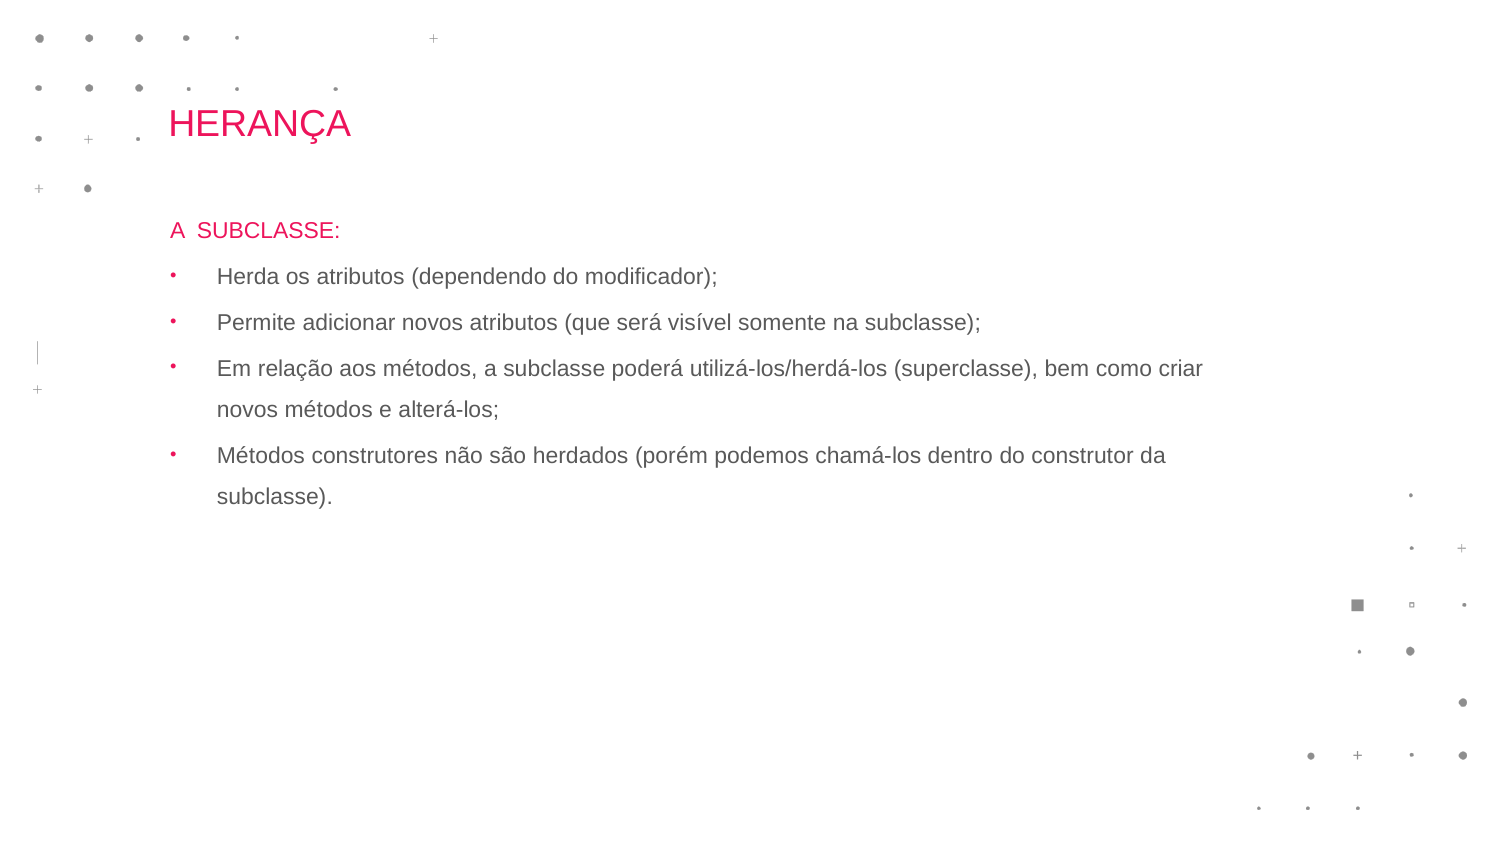

HERANÇA
A  SUBCLASSE:
Herda os atributos (dependendo do modificador);
Permite adicionar novos atributos (que será visível somente na subclasse);
Em relação aos métodos, a subclasse poderá utilizá-los/herdá-los (superclasse), bem como criar novos métodos e alterá-los;
Métodos construtores não são herdados (porém podemos chamá-los dentro do construtor da subclasse).